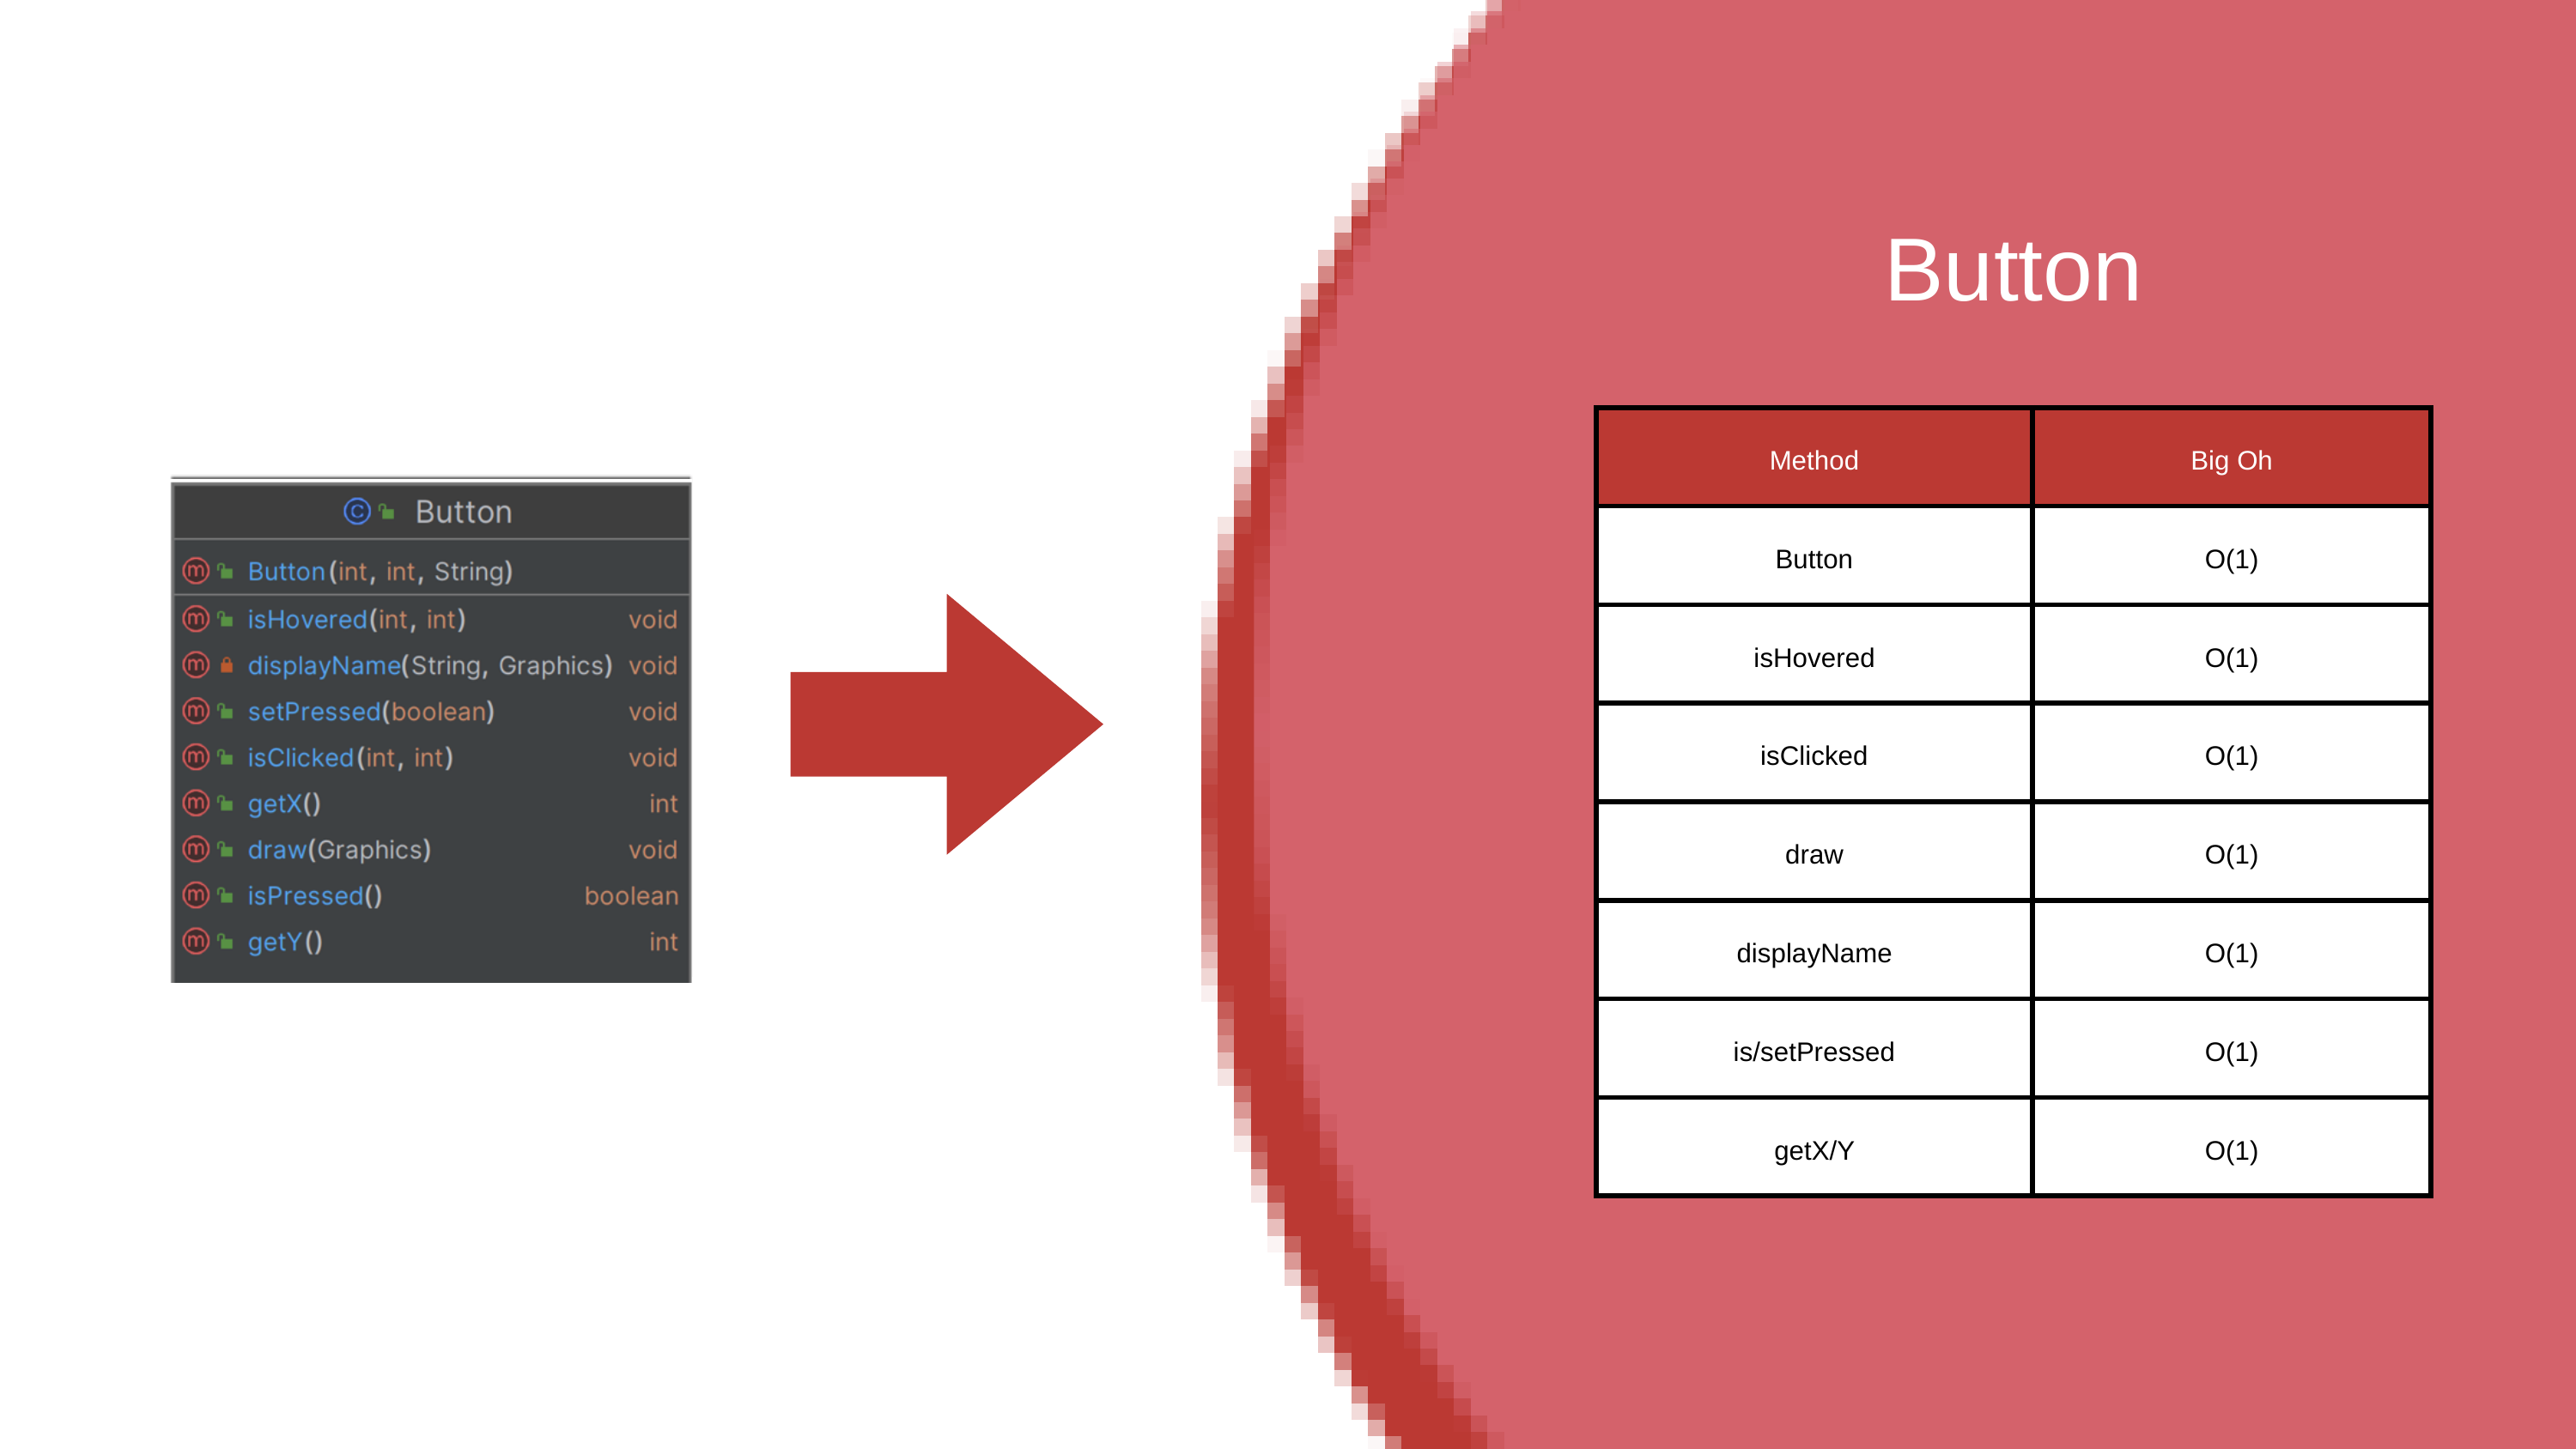

Button
| Method | Big Oh |
| --- | --- |
| Button | O(1) |
| isHovered | O(1) |
| isClicked | O(1) |
| draw | O(1) |
| displayName | O(1) |
| is/setPressed | O(1) |
| getX/Y | O(1) |